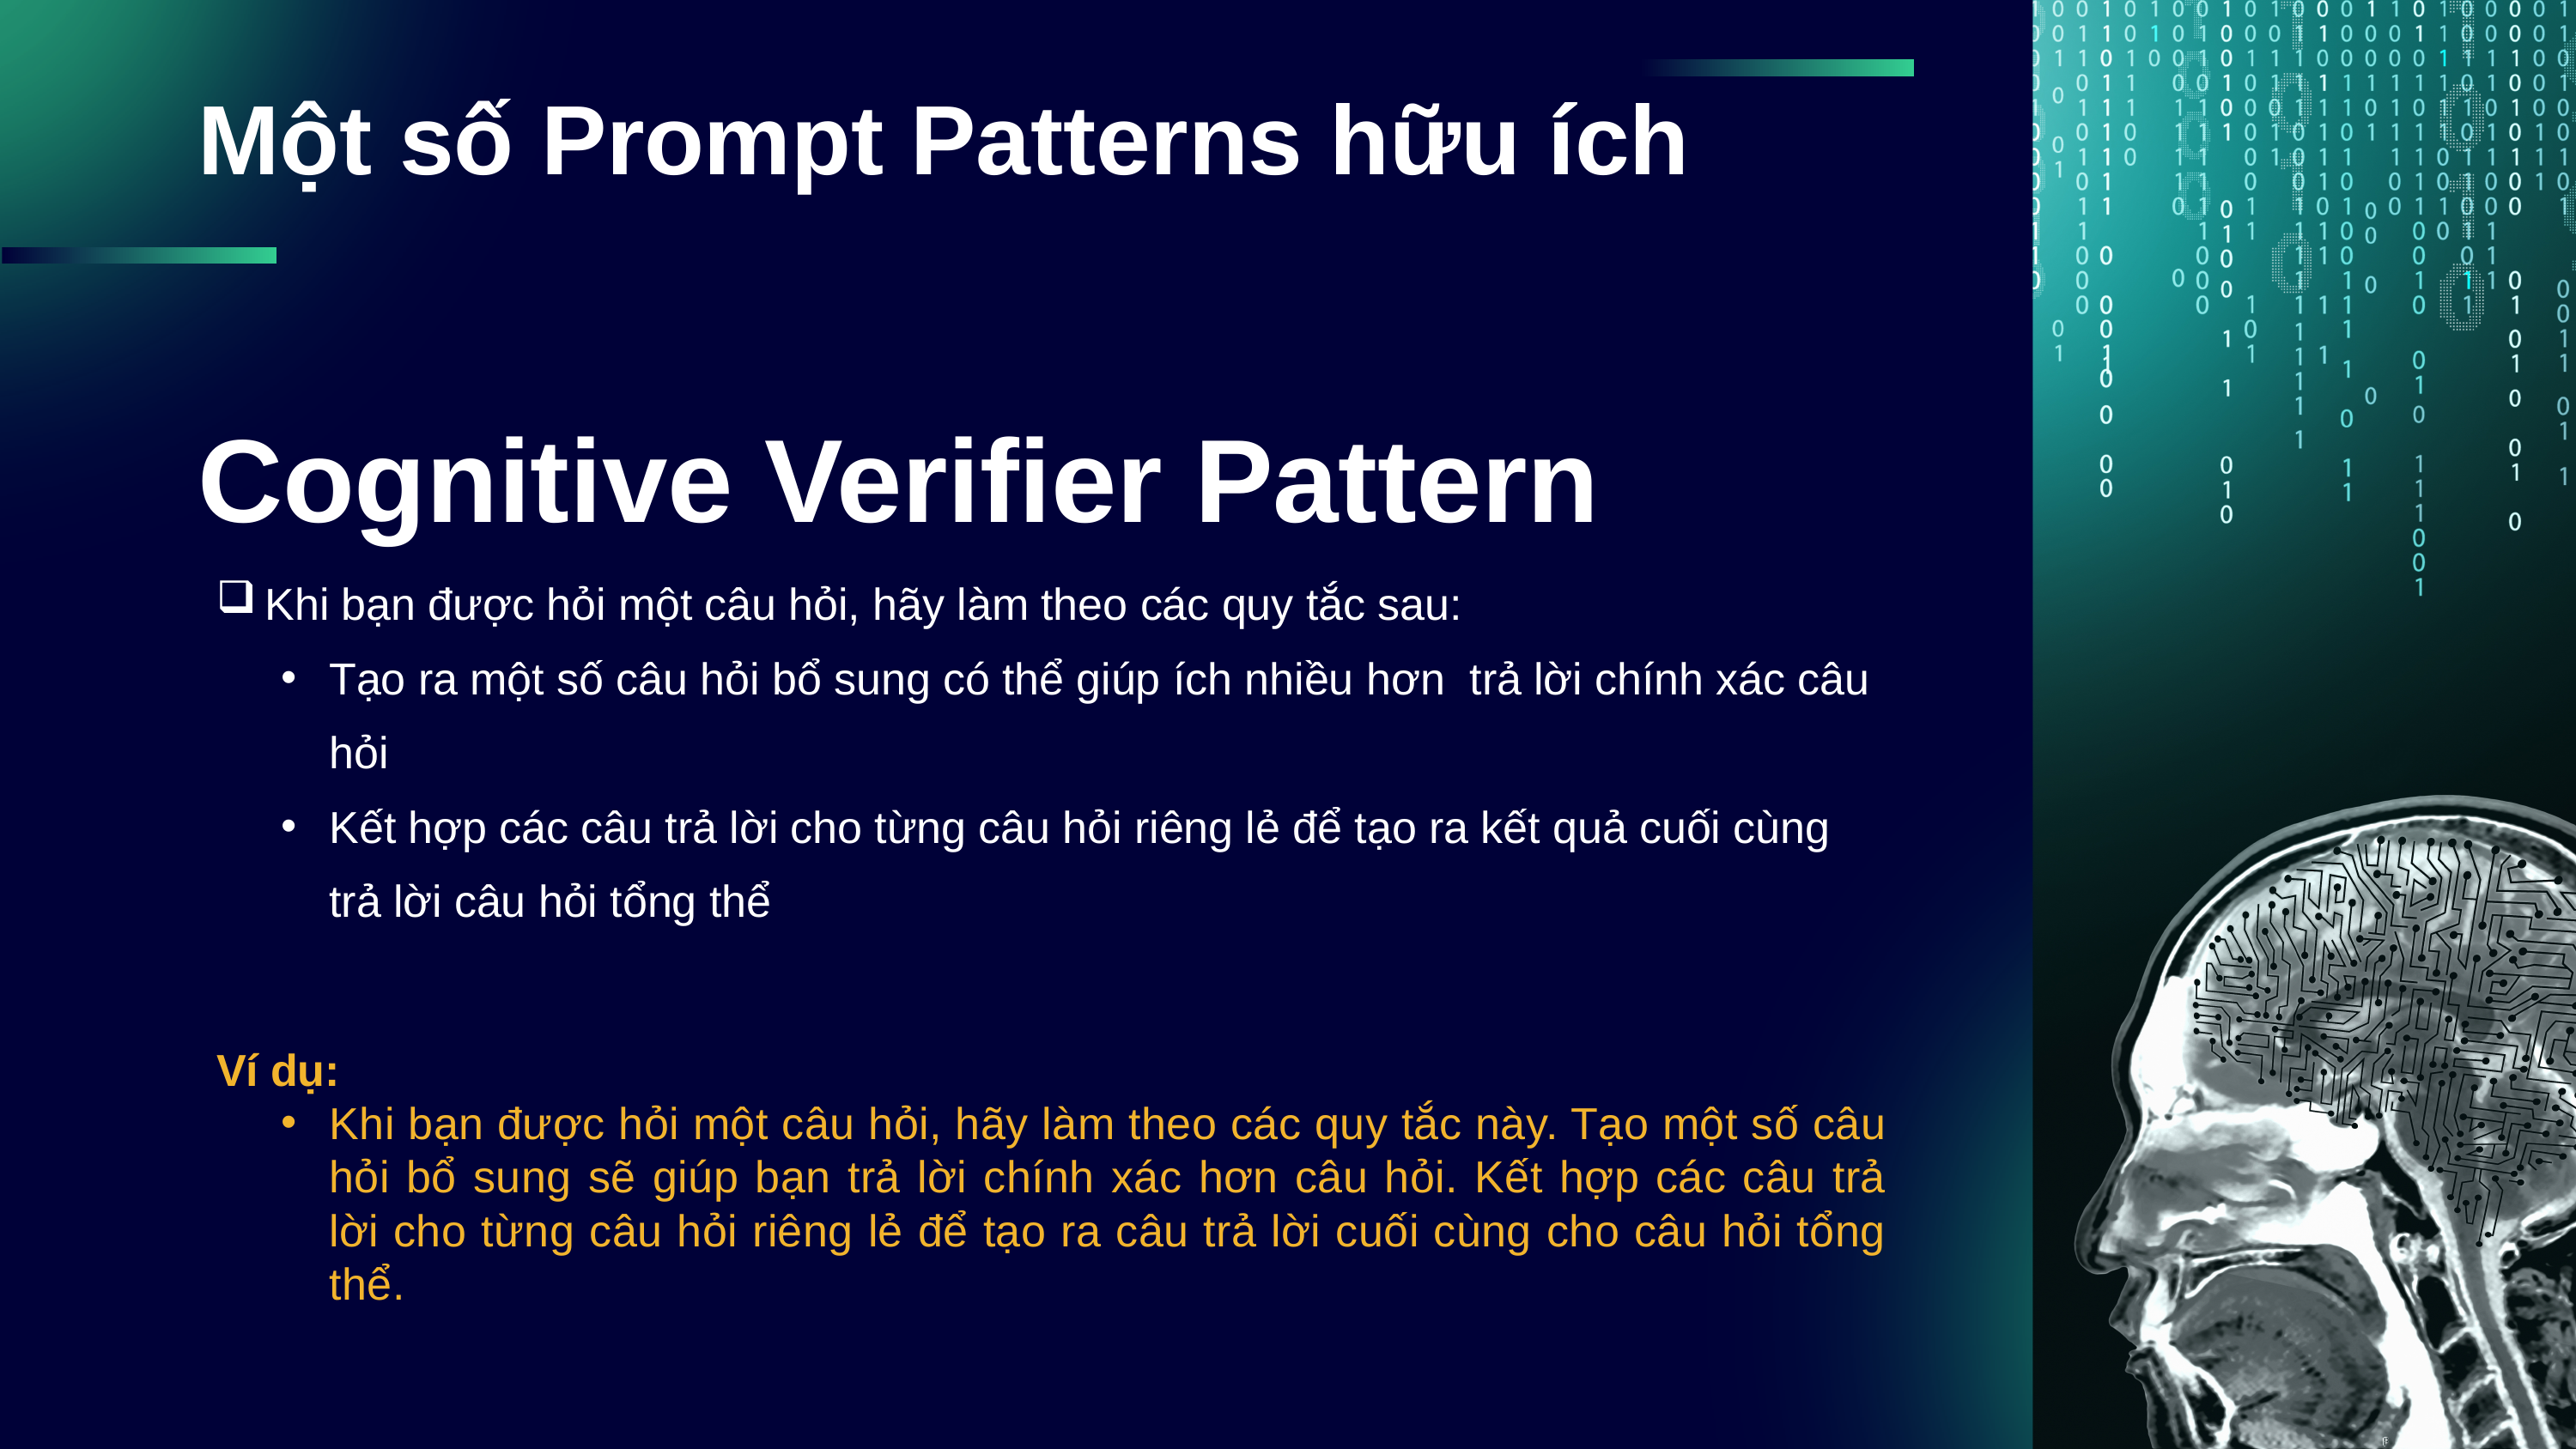

Một số Prompt Patterns hữu ích

Cognitive Verifier Pattern

Khi bạn được hỏi một câu hỏi, hãy làm theo các quy tắc sau:
Tạo ra một số câu hỏi bổ sung có thể giúp ích nhiều hơn  trả lời chính xác câu hỏi
Kết hợp các câu trả lời cho từng câu hỏi riêng lẻ để tạo ra kết quả cuối cùng trả lời câu hỏi tổng thể

Ví dụ:
Khi bạn được hỏi một câu hỏi, hãy làm theo các quy tắc này. Tạo một số câu hỏi bổ sung sẽ giúp bạn trả lời chính xác hơn câu hỏi. Kết hợp các câu trả lời cho từng câu hỏi riêng lẻ để tạo ra câu trả lời cuối cùng cho câu hỏi tổng thể.